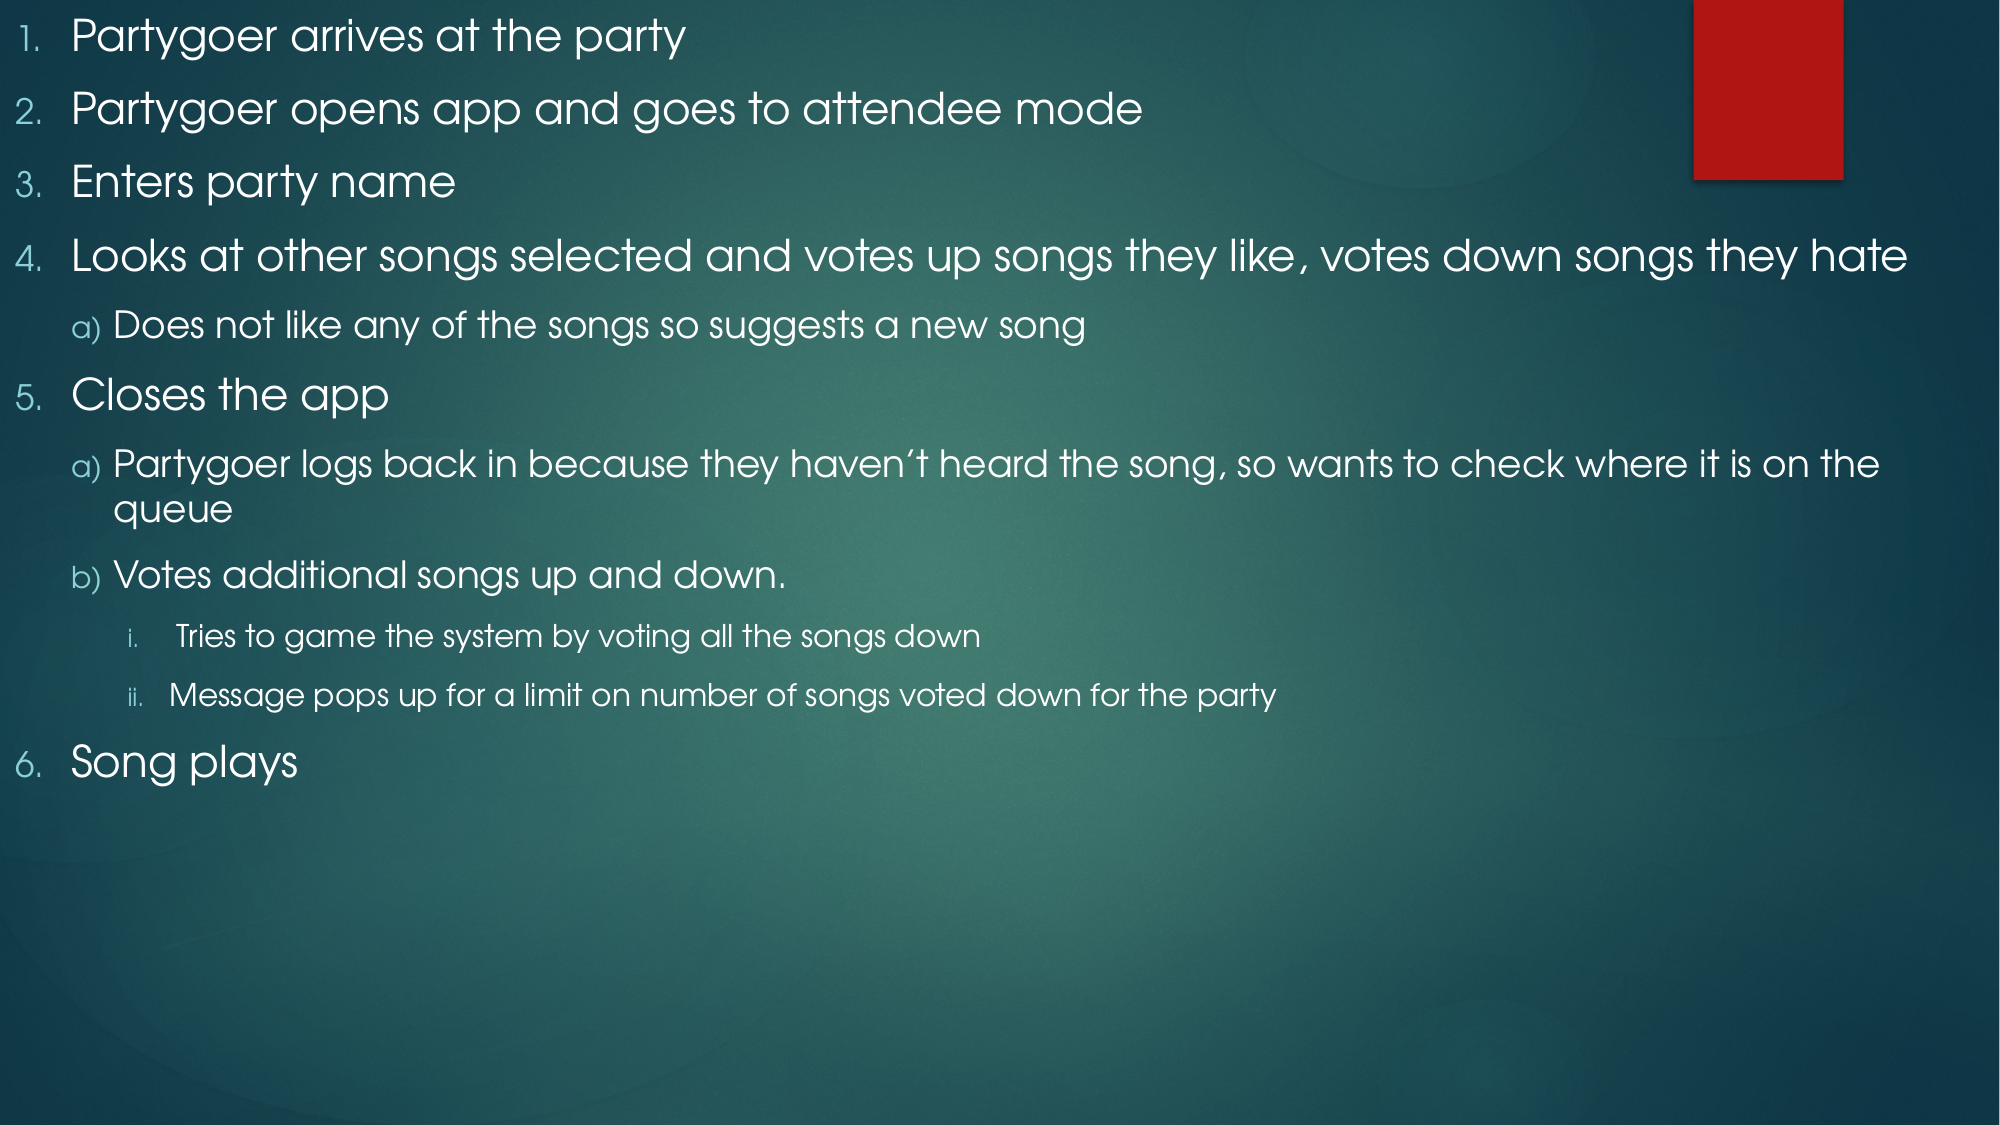

Partygoer arrives at the party
Partygoer opens app and goes to attendee mode
Enters party name
Looks at other songs selected and votes up songs they like, votes down songs they hate
Does not like any of the songs so suggests a new song
Closes the app
Partygoer logs back in because they haven’t heard the song, so wants to check where it is on the queue
Votes additional songs up and down.
Tries to game the system by voting all the songs down
Message pops up for a limit on number of songs voted down for the party
Song plays